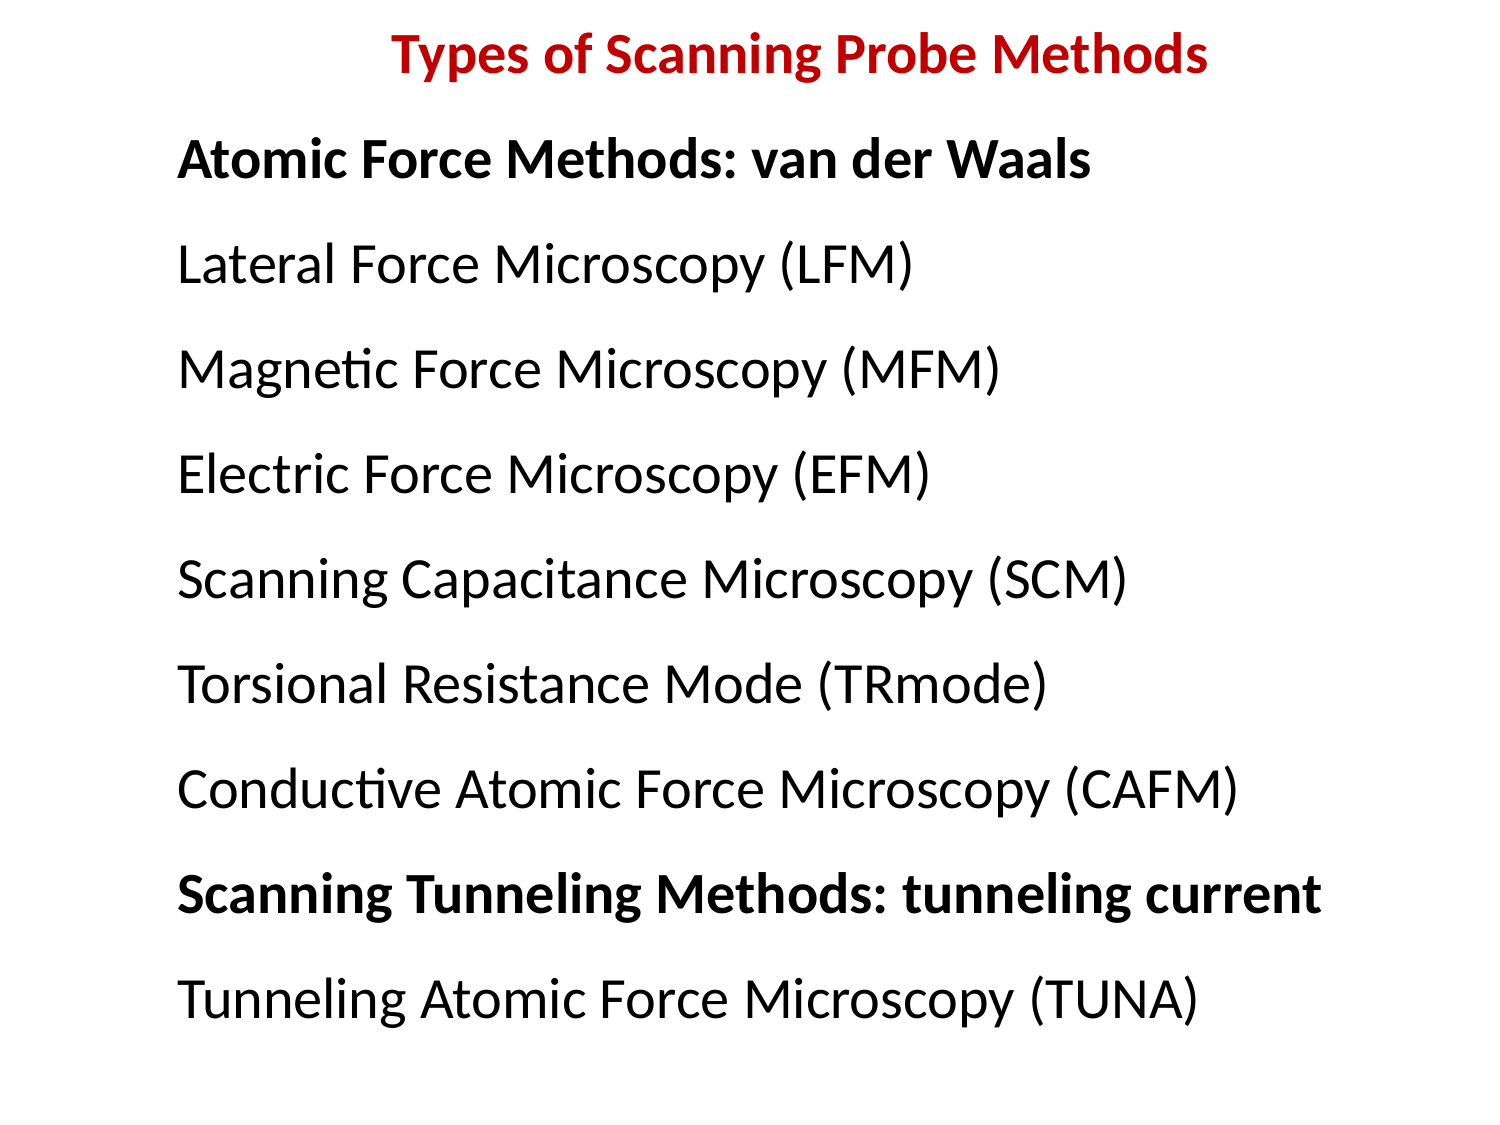

Types of Scanning Probe Methods
Atomic Force Methods: van der Waals
Lateral Force Microscopy (LFM)
Magnetic Force Microscopy (MFM)
Electric Force Microscopy (EFM)
Scanning Capacitance Microscopy (SCM)
Torsional Resistance Mode (TRmode)
Conductive Atomic Force Microscopy (CAFM)
Scanning Tunneling Methods: tunneling current
Tunneling Atomic Force Microscopy (TUNA)